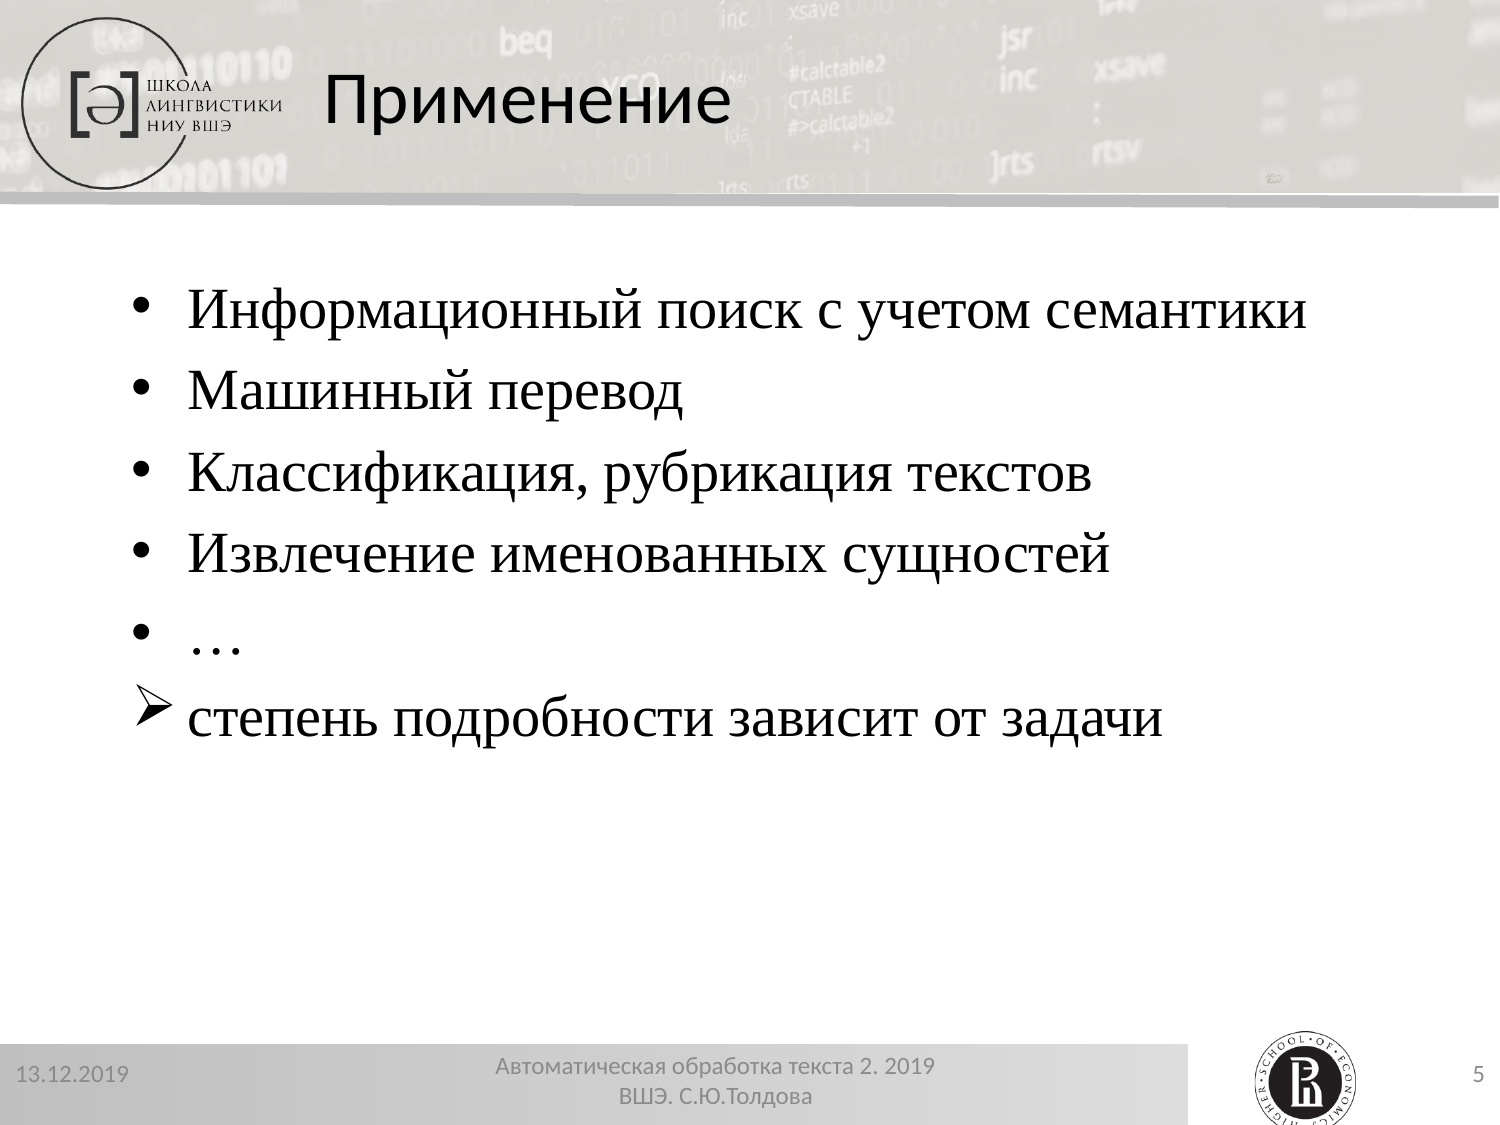

Применение
Информационный поиск с учетом семантики
Машинный перевод
Классификация, рубрикация текстов
Извлечение именованных сущностей
…
степень подробности зависит от задачи
13.12.2019
5
Автоматическая обработка текста 2. 2019 ВШЭ. С.Ю.Толдова